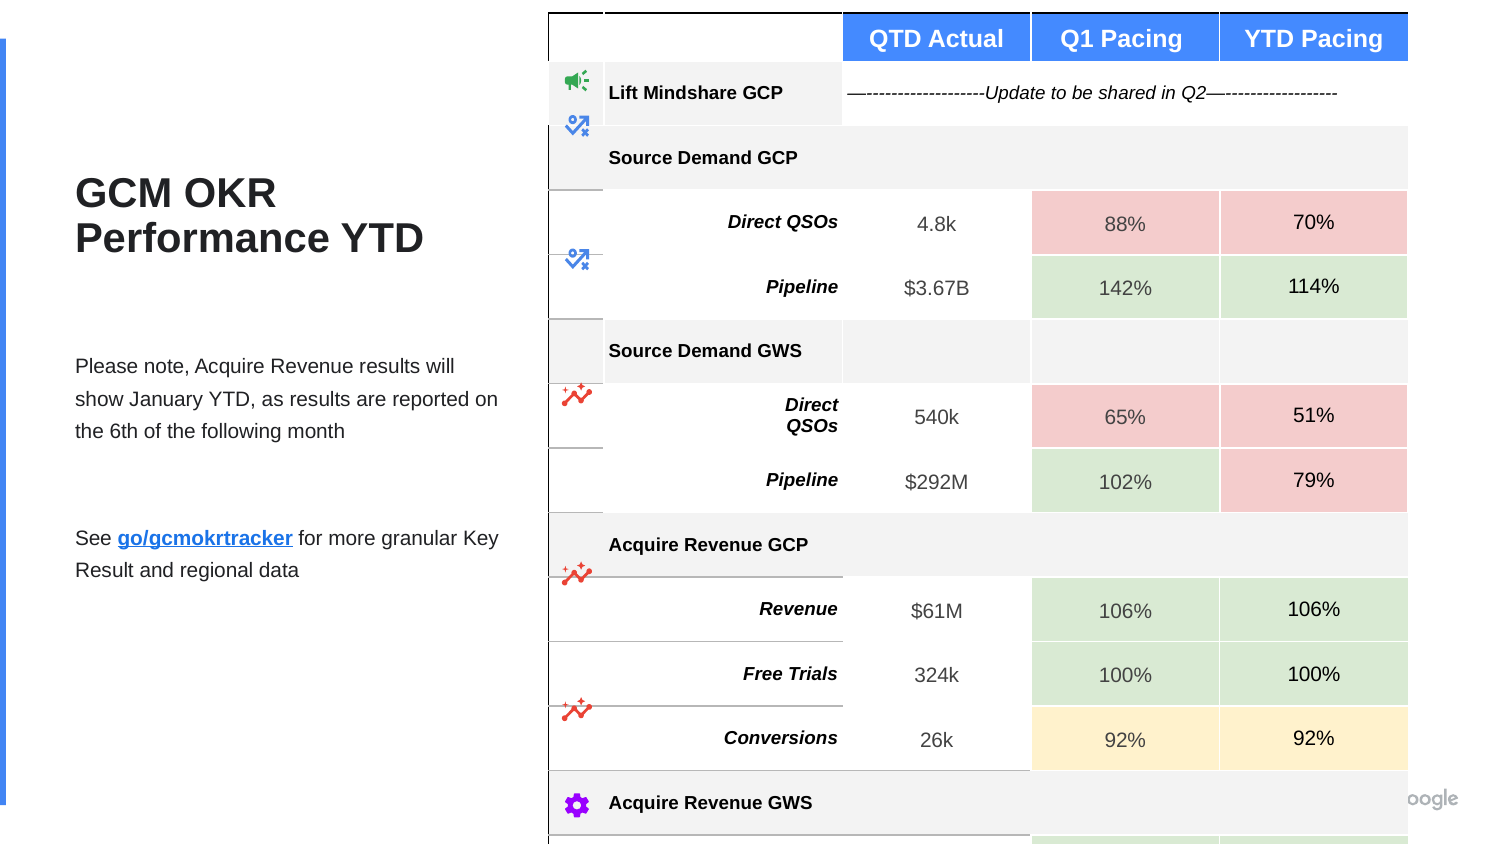

|  |  | QTD Actual | Q1 Pacing | YTD Pacing |
| --- | --- | --- | --- | --- |
|  | Lift Mindshare GCP | —-------------------Update to be shared in Q2—------------------ |  |  |
|  | Source Demand GCP |  |  |  |
|  | Direct QSOs | 4.8k | 88% | 70% |
|  | Pipeline | $3.67B | 142% | 114% |
|  | Source Demand GWS |  |  |  |
|  | Direct QSOs | 540k | 65% | 51% |
|  | Pipeline | $292M | 102% | 79% |
|  | Acquire Revenue GCP |  |  |  |
|  | Revenue | $61M | 106% | 106% |
|  | Free Trials | 324k | 100% | 100% |
|  | Conversions | 26k | 92% | 92% |
|  | Acquire Revenue GWS |  |  |  |
|  | Revenue | $273M | 102% | 102% |
|  | Seats | 300k | 113% | 113% |
|  | Developer Affil. + Learn. |  |  |  |
|  | Innovators | 113k | 110% | 110% |
|  | Cost Per QSO | —------------------Update to be shared in Q2—------------------- |  |  |

GCM OKR Performance YTD

Please note, Acquire Revenue results will show January YTD, as results are reported on the 6th of the following month

See go/gcmokrtracker for more granular Key Result and regional data